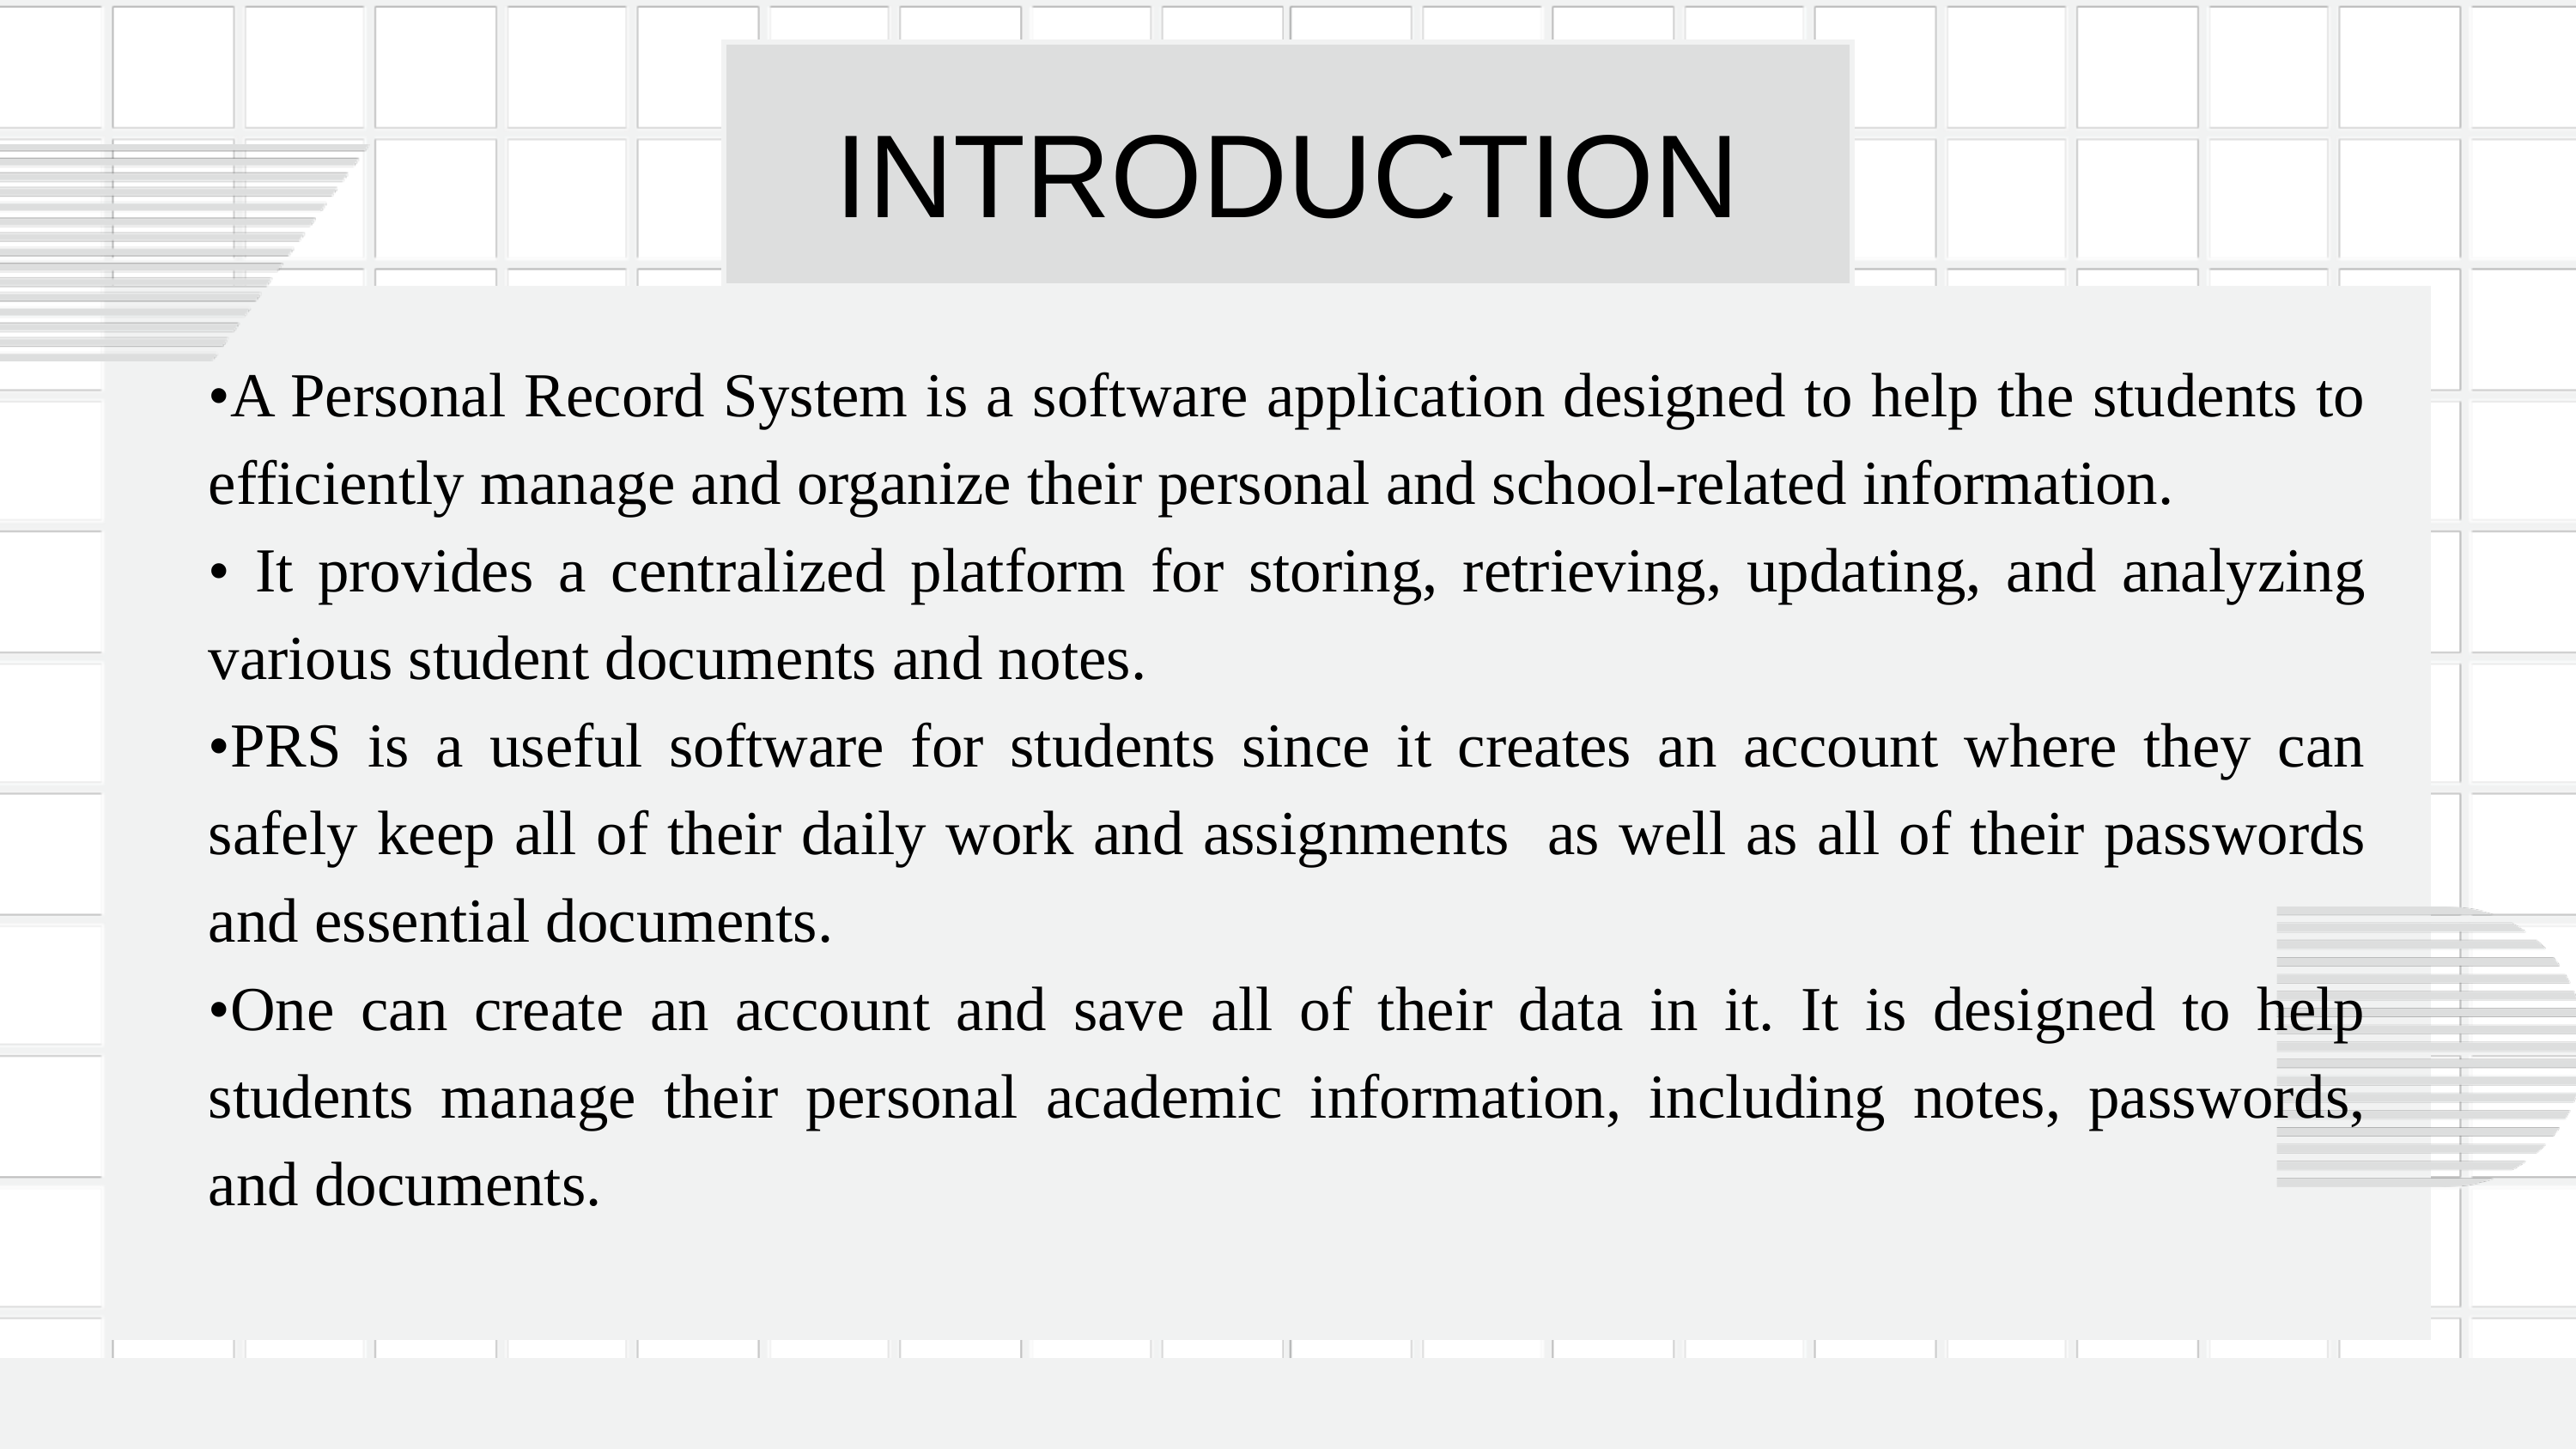

INTRODUCTION

•A Personal Record System is a software application designed to help the students to efficiently manage and organize their personal and school-related information.
• It provides a centralized platform for storing, retrieving, updating, and analyzing various student documents and notes.
•PRS is a useful software for students since it creates an account where they can safely keep all of their daily work and assignments  as well as all of their passwords and essential documents.
•One can create an account and save all of their data in it. It is designed to help students manage their personal academic information, including notes, passwords, and documents.